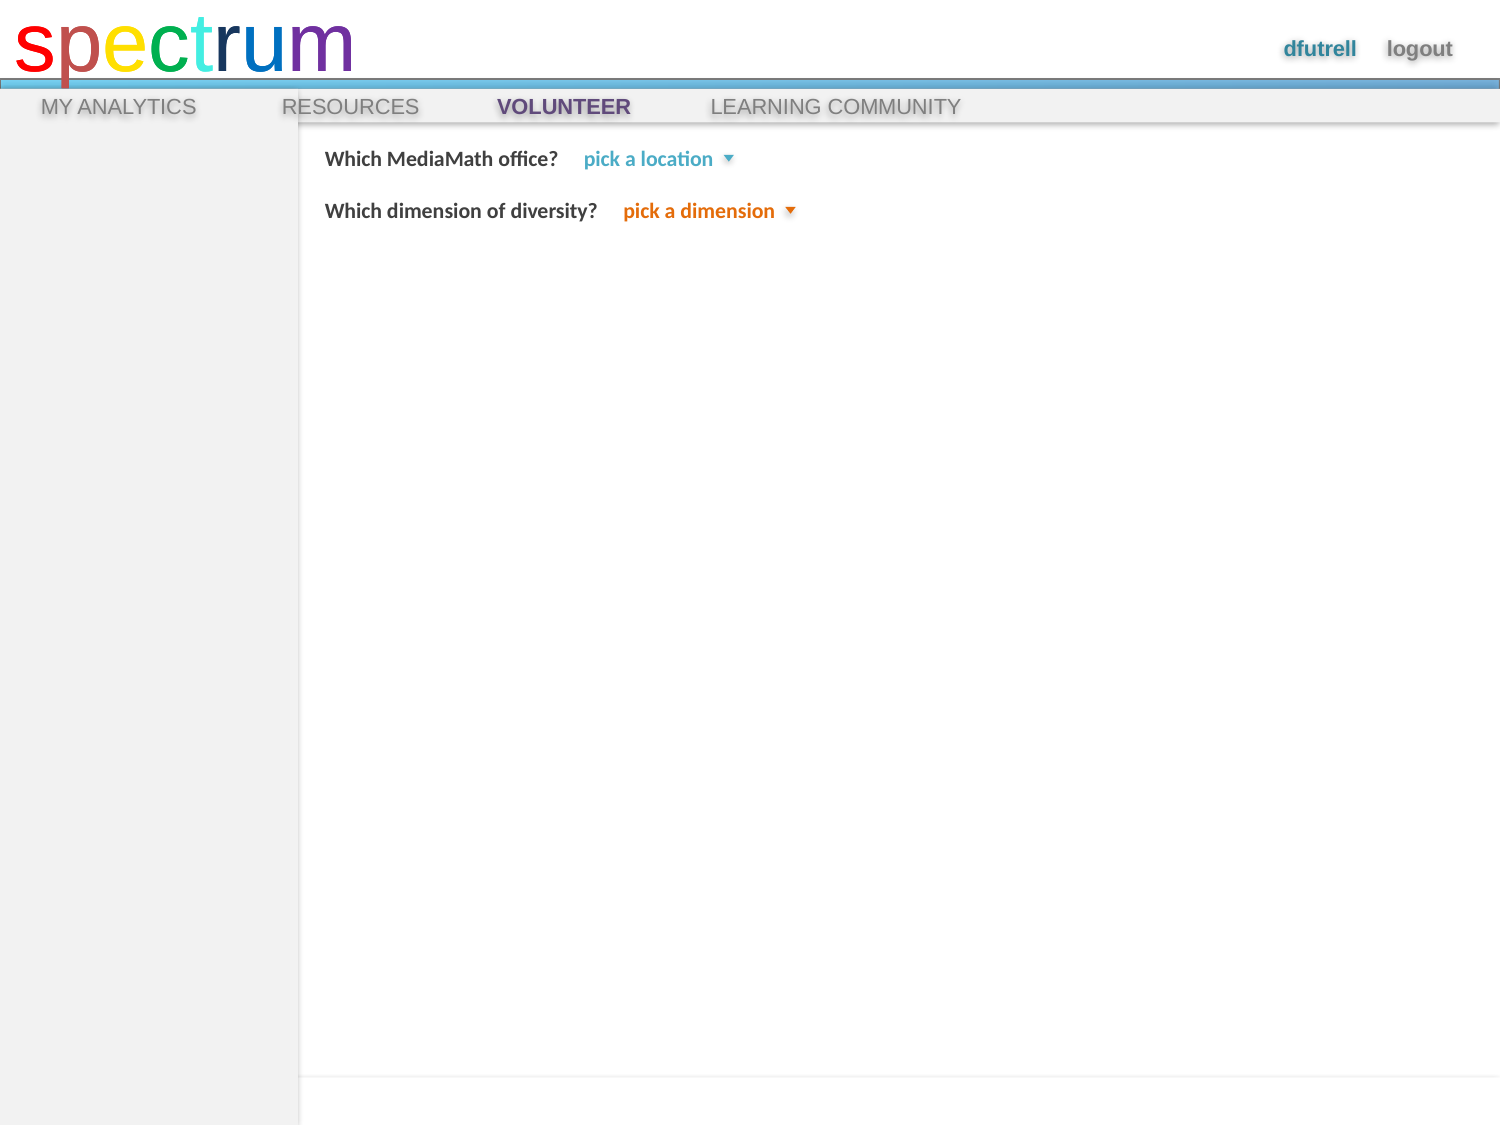

spectrum
MY ANALYTICS
RESOURCES
VOLUNTEER
LEARNING COMMUNITY

Which MediaMath office?     pick a location

Which dimension of diversity?     pick a dimension